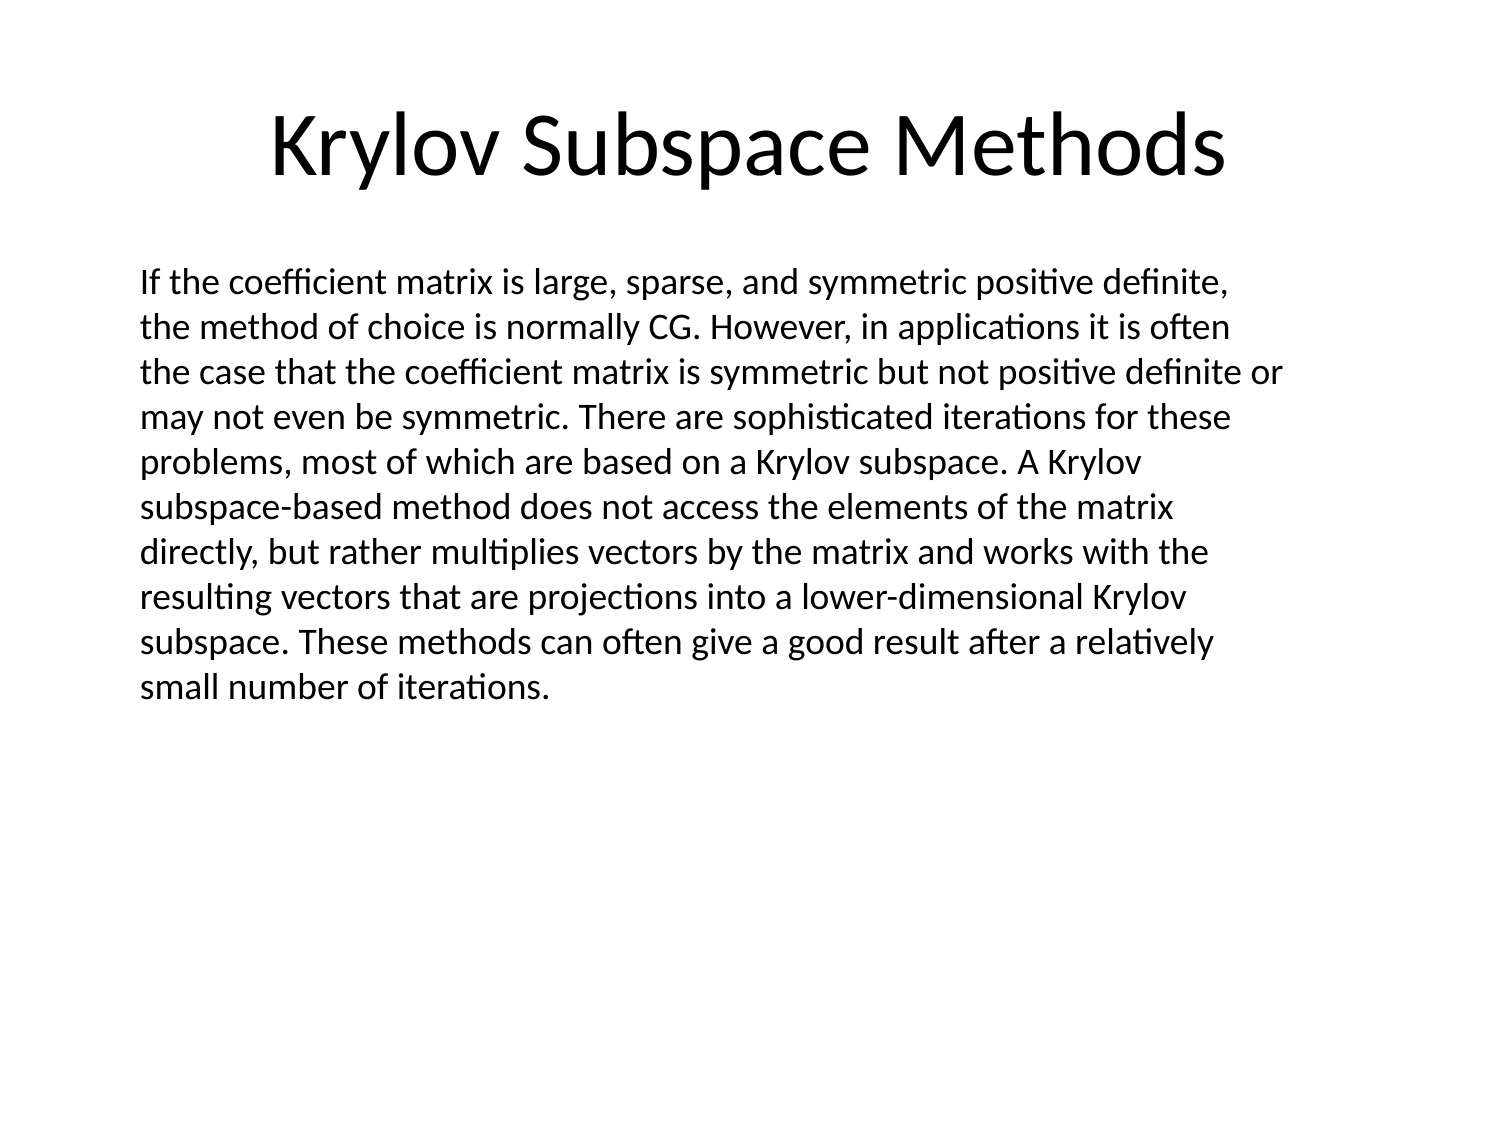

# Krylov Subspace Methods
If the coefficient matrix is large, sparse, and symmetric positive definite, the method of choice is normally CG. However, in applications it is often the case that the coefficient matrix is symmetric but not positive definite or may not even be symmetric. There are sophisticated iterations for these problems, most of which are based on a Krylov subspace. A Krylov subspace-based method does not access the elements of the matrix directly, but rather multiplies vectors by the matrix and works with the resulting vectors that are projections into a lower-dimensional Krylov subspace. These methods can often give a good result after a relatively small number of iterations.